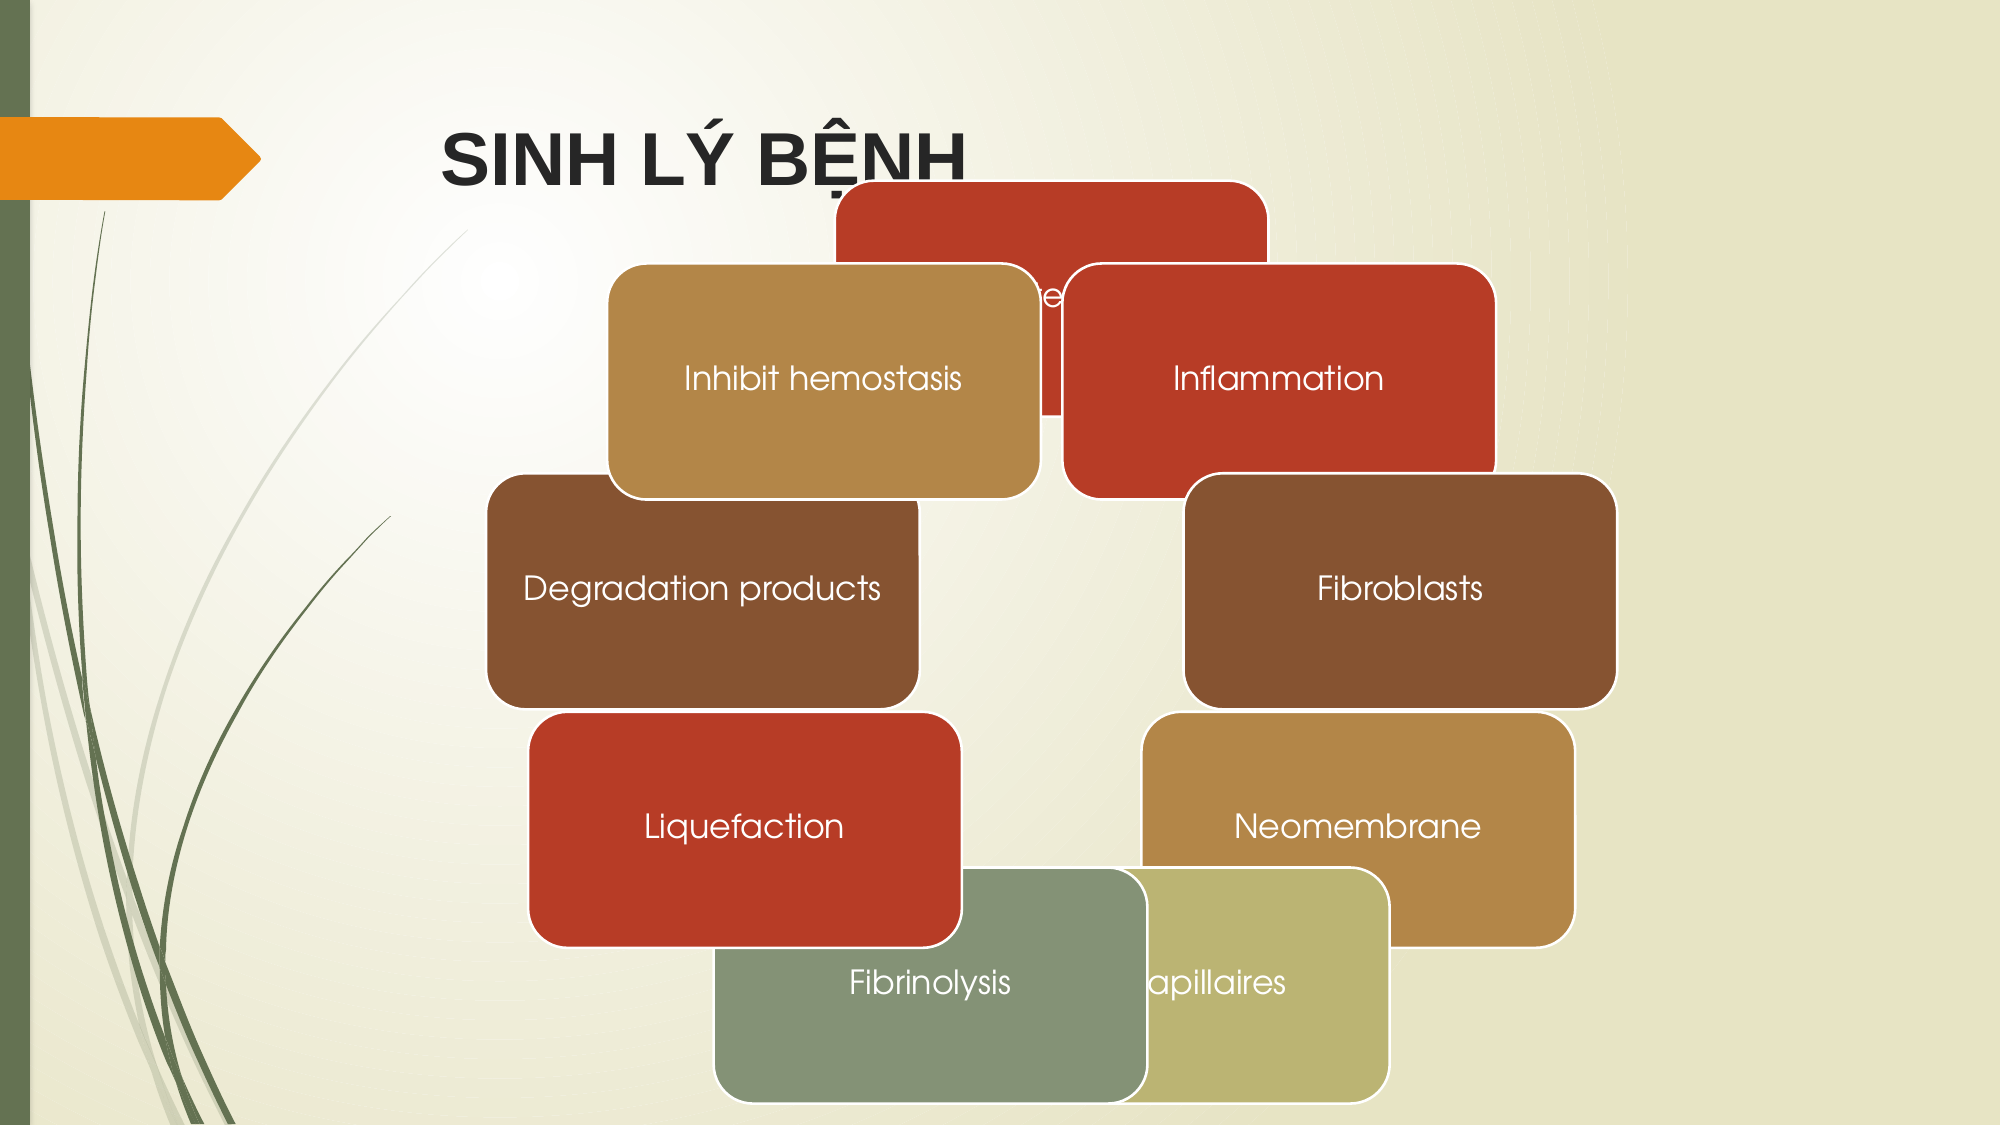

# SINH LÝ BỆNH
Acute SDH
Inflammation
Fibroblasts
Inhibit hemostasis
Neomembrane
Neocapillaires
Liquefaction
Fibrinolysis
Degradation products